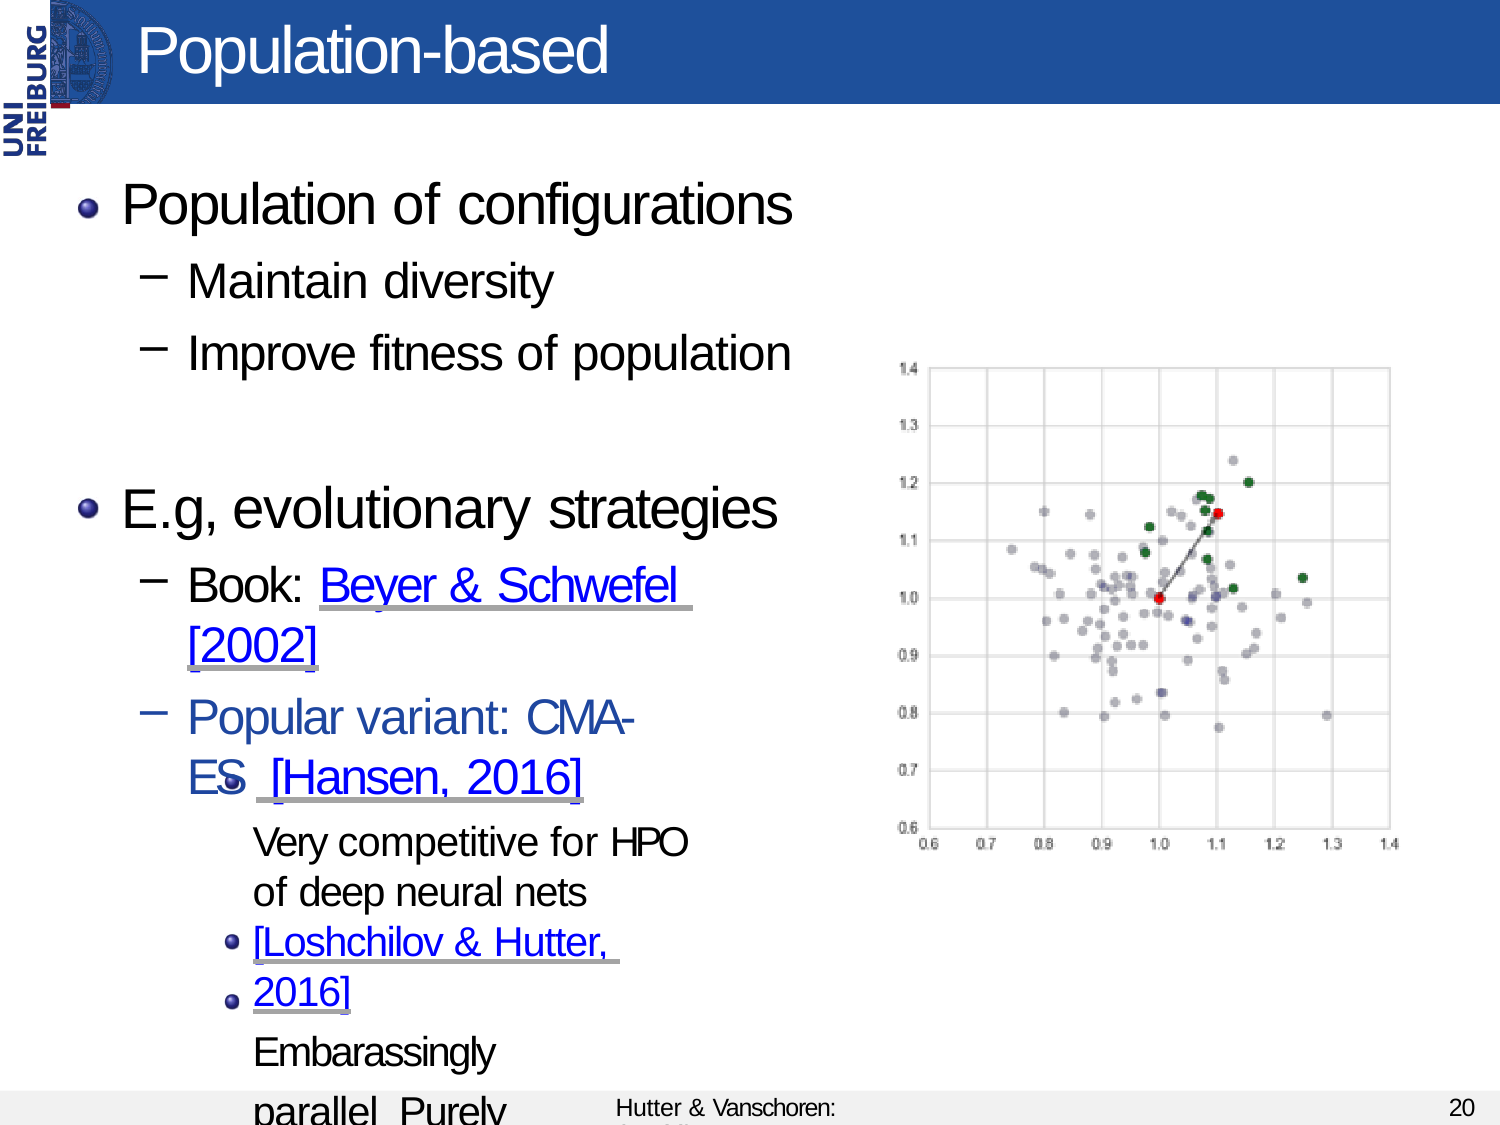

# Population-based Methods
Population of configurations
Maintain diversity
Improve fitness of population

g, evolutionary strategies
Book: Beyer & Schwefel [2002]
Popular variant: CMA-ES  [Hansen, 2016]
Very competitive for HPO  of deep neural nets  [Loshchilov & Hutter, 2016]
Embarassingly parallel  Purely continuous

Hutter & Vanschoren: AutoML
20